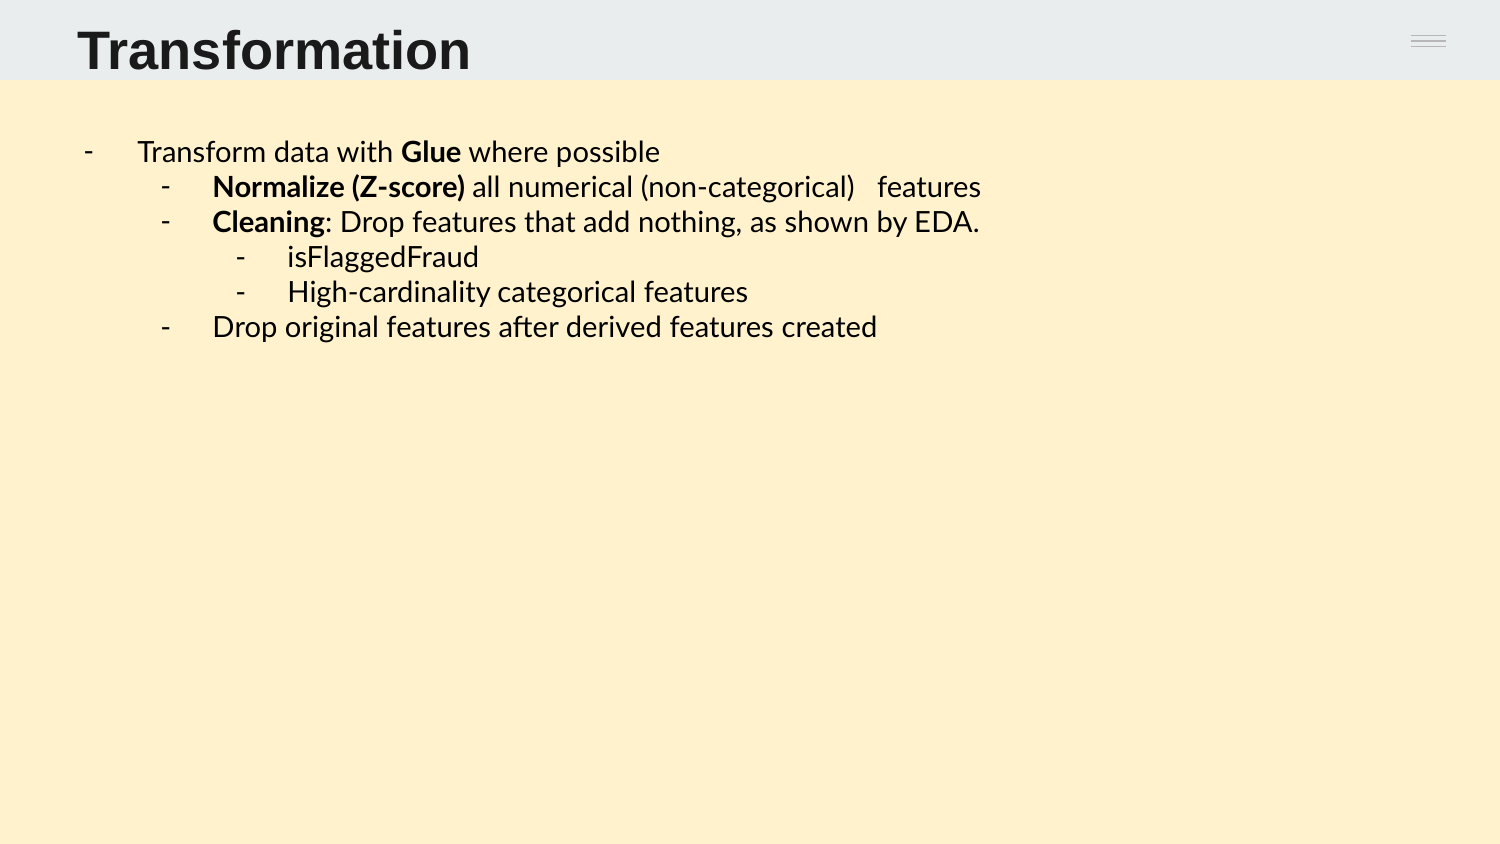

# Transformation
Transform data with Glue where possible
Normalize (Z-score) all numerical (non-categorical)   features
Cleaning: Drop features that add nothing, as shown by EDA.
isFlaggedFraud
High-cardinality categorical features
Drop original features after derived features created